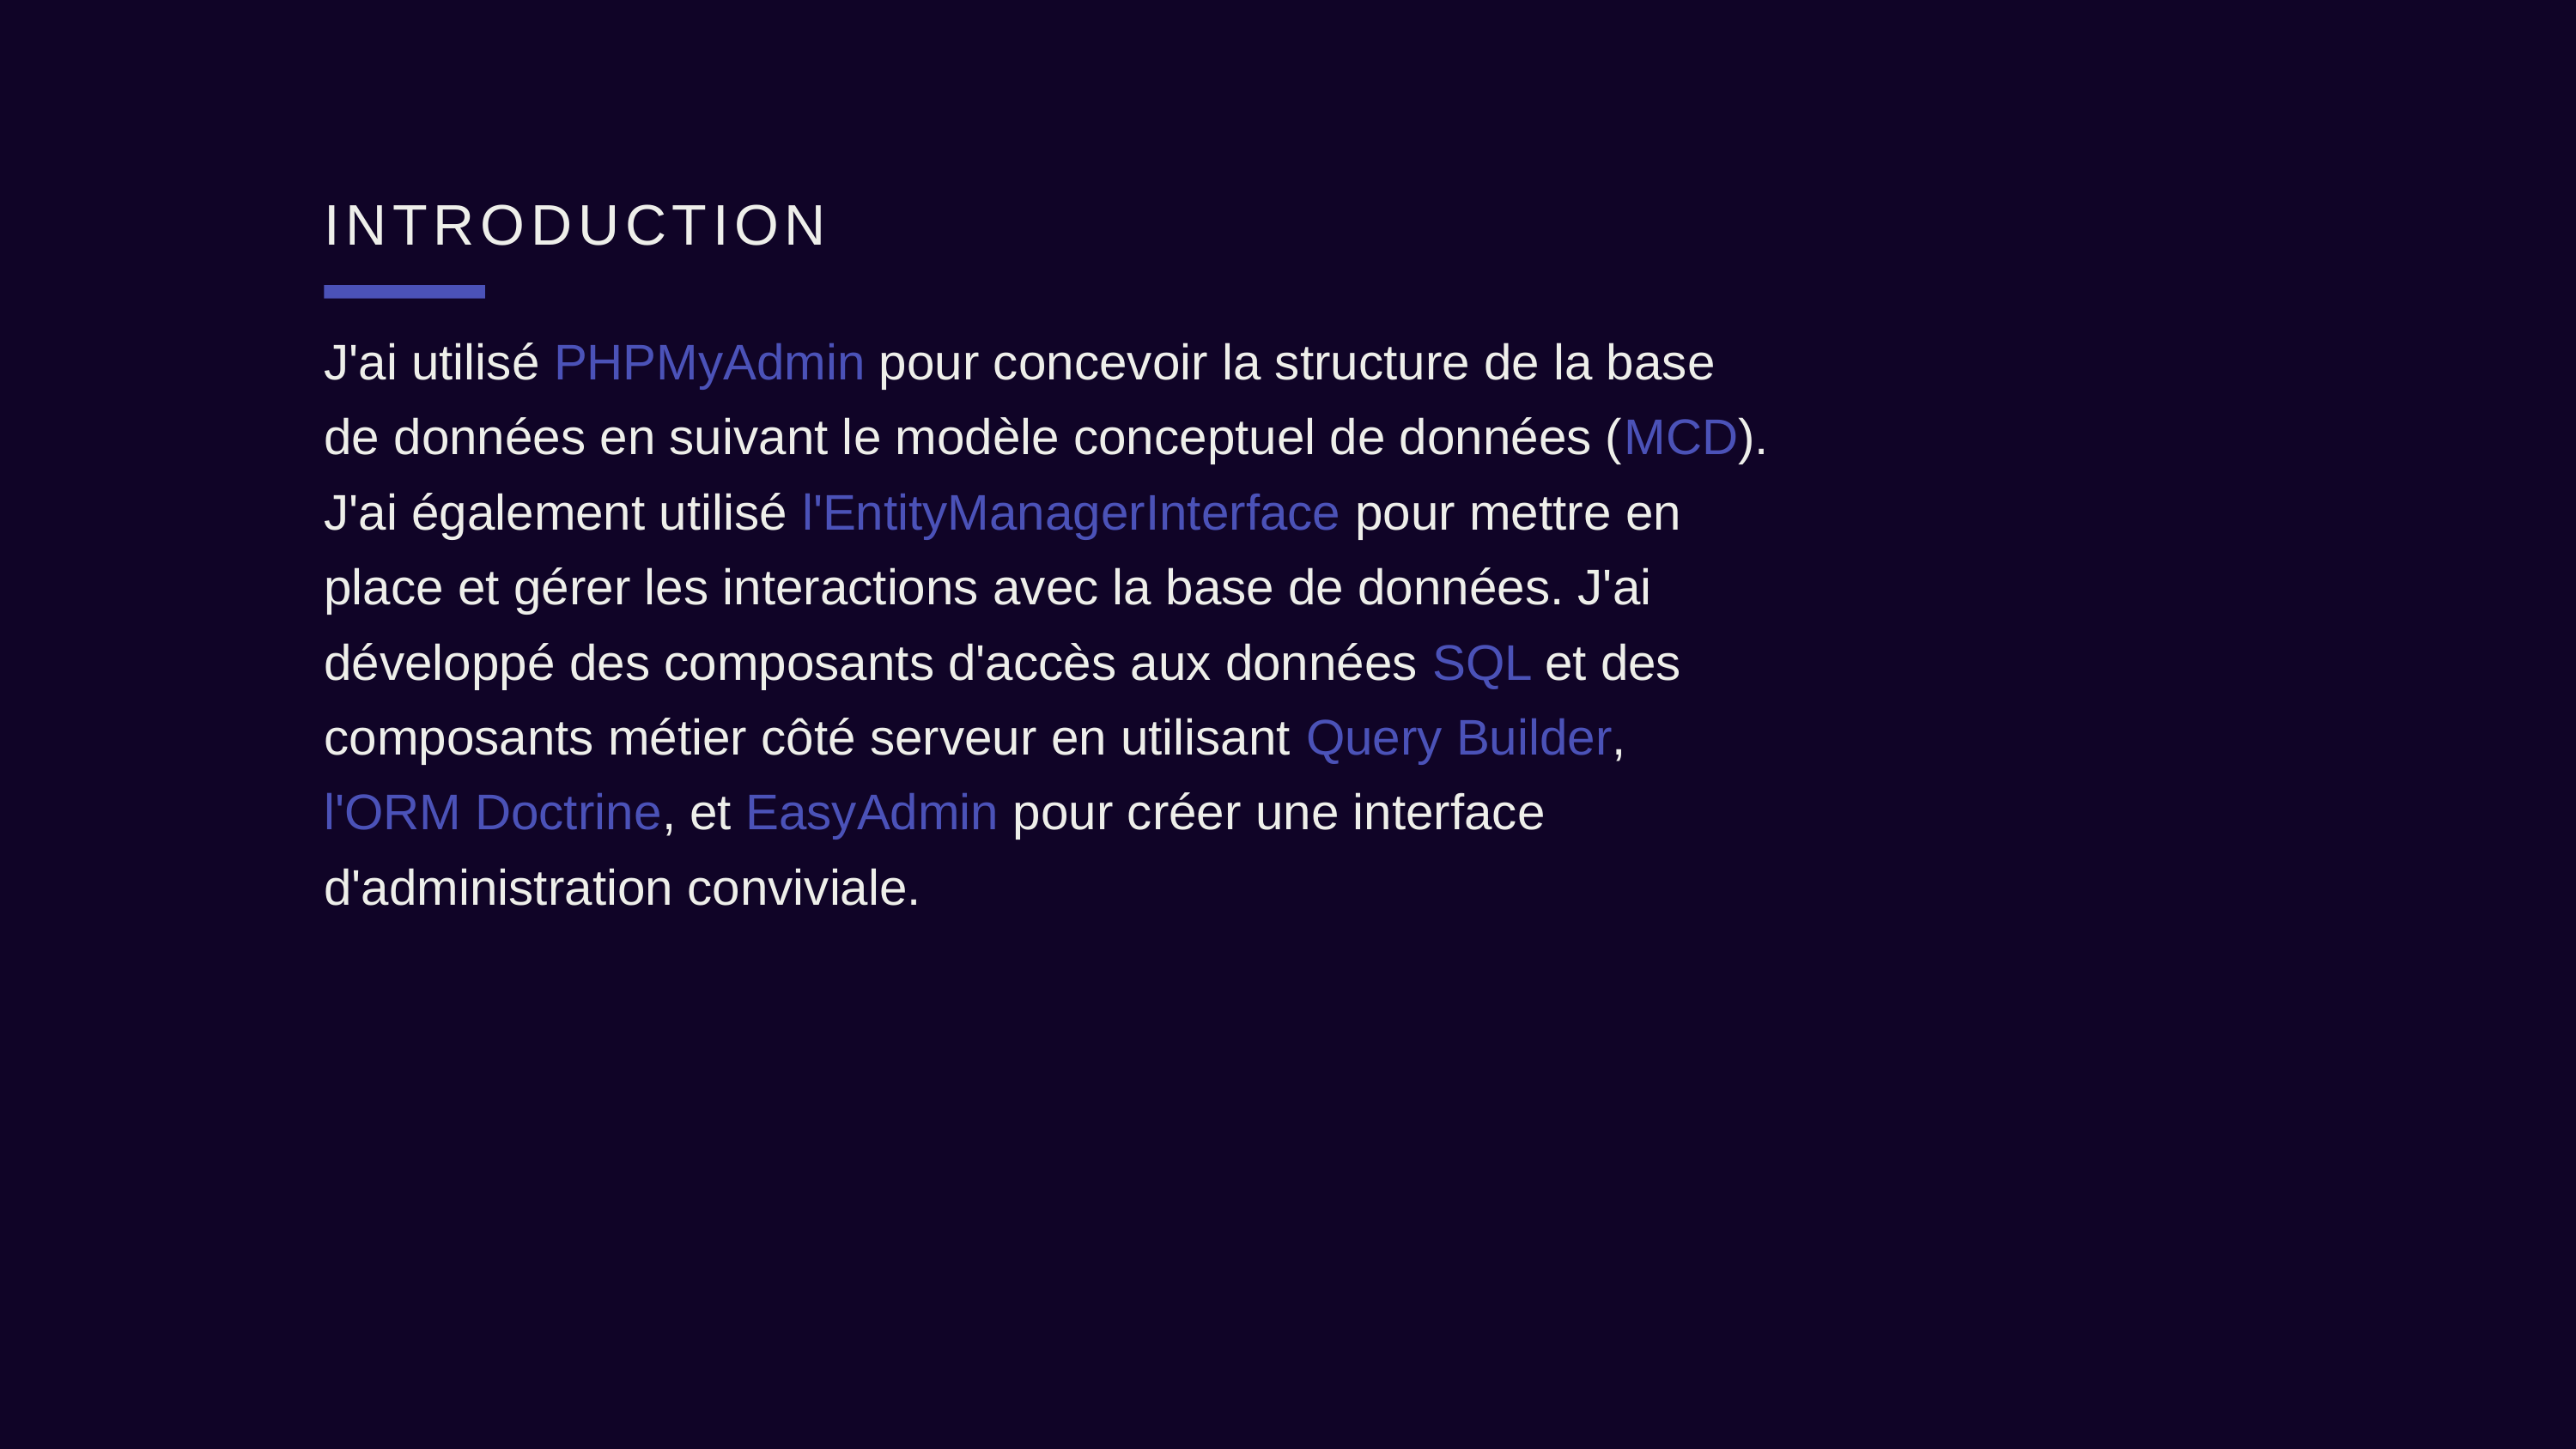

INTRODUCTION

J'ai utilisé PHPMyAdmin pour concevoir la structure de la base de données en suivant le modèle conceptuel de données (MCD). J'ai également utilisé l'EntityManagerInterface pour mettre en place et gérer les interactions avec la base de données. J'ai développé des composants d'accès aux données SQL et des composants métier côté serveur en utilisant Query Builder, l'ORM Doctrine, et EasyAdmin pour créer une interface d'administration conviviale.